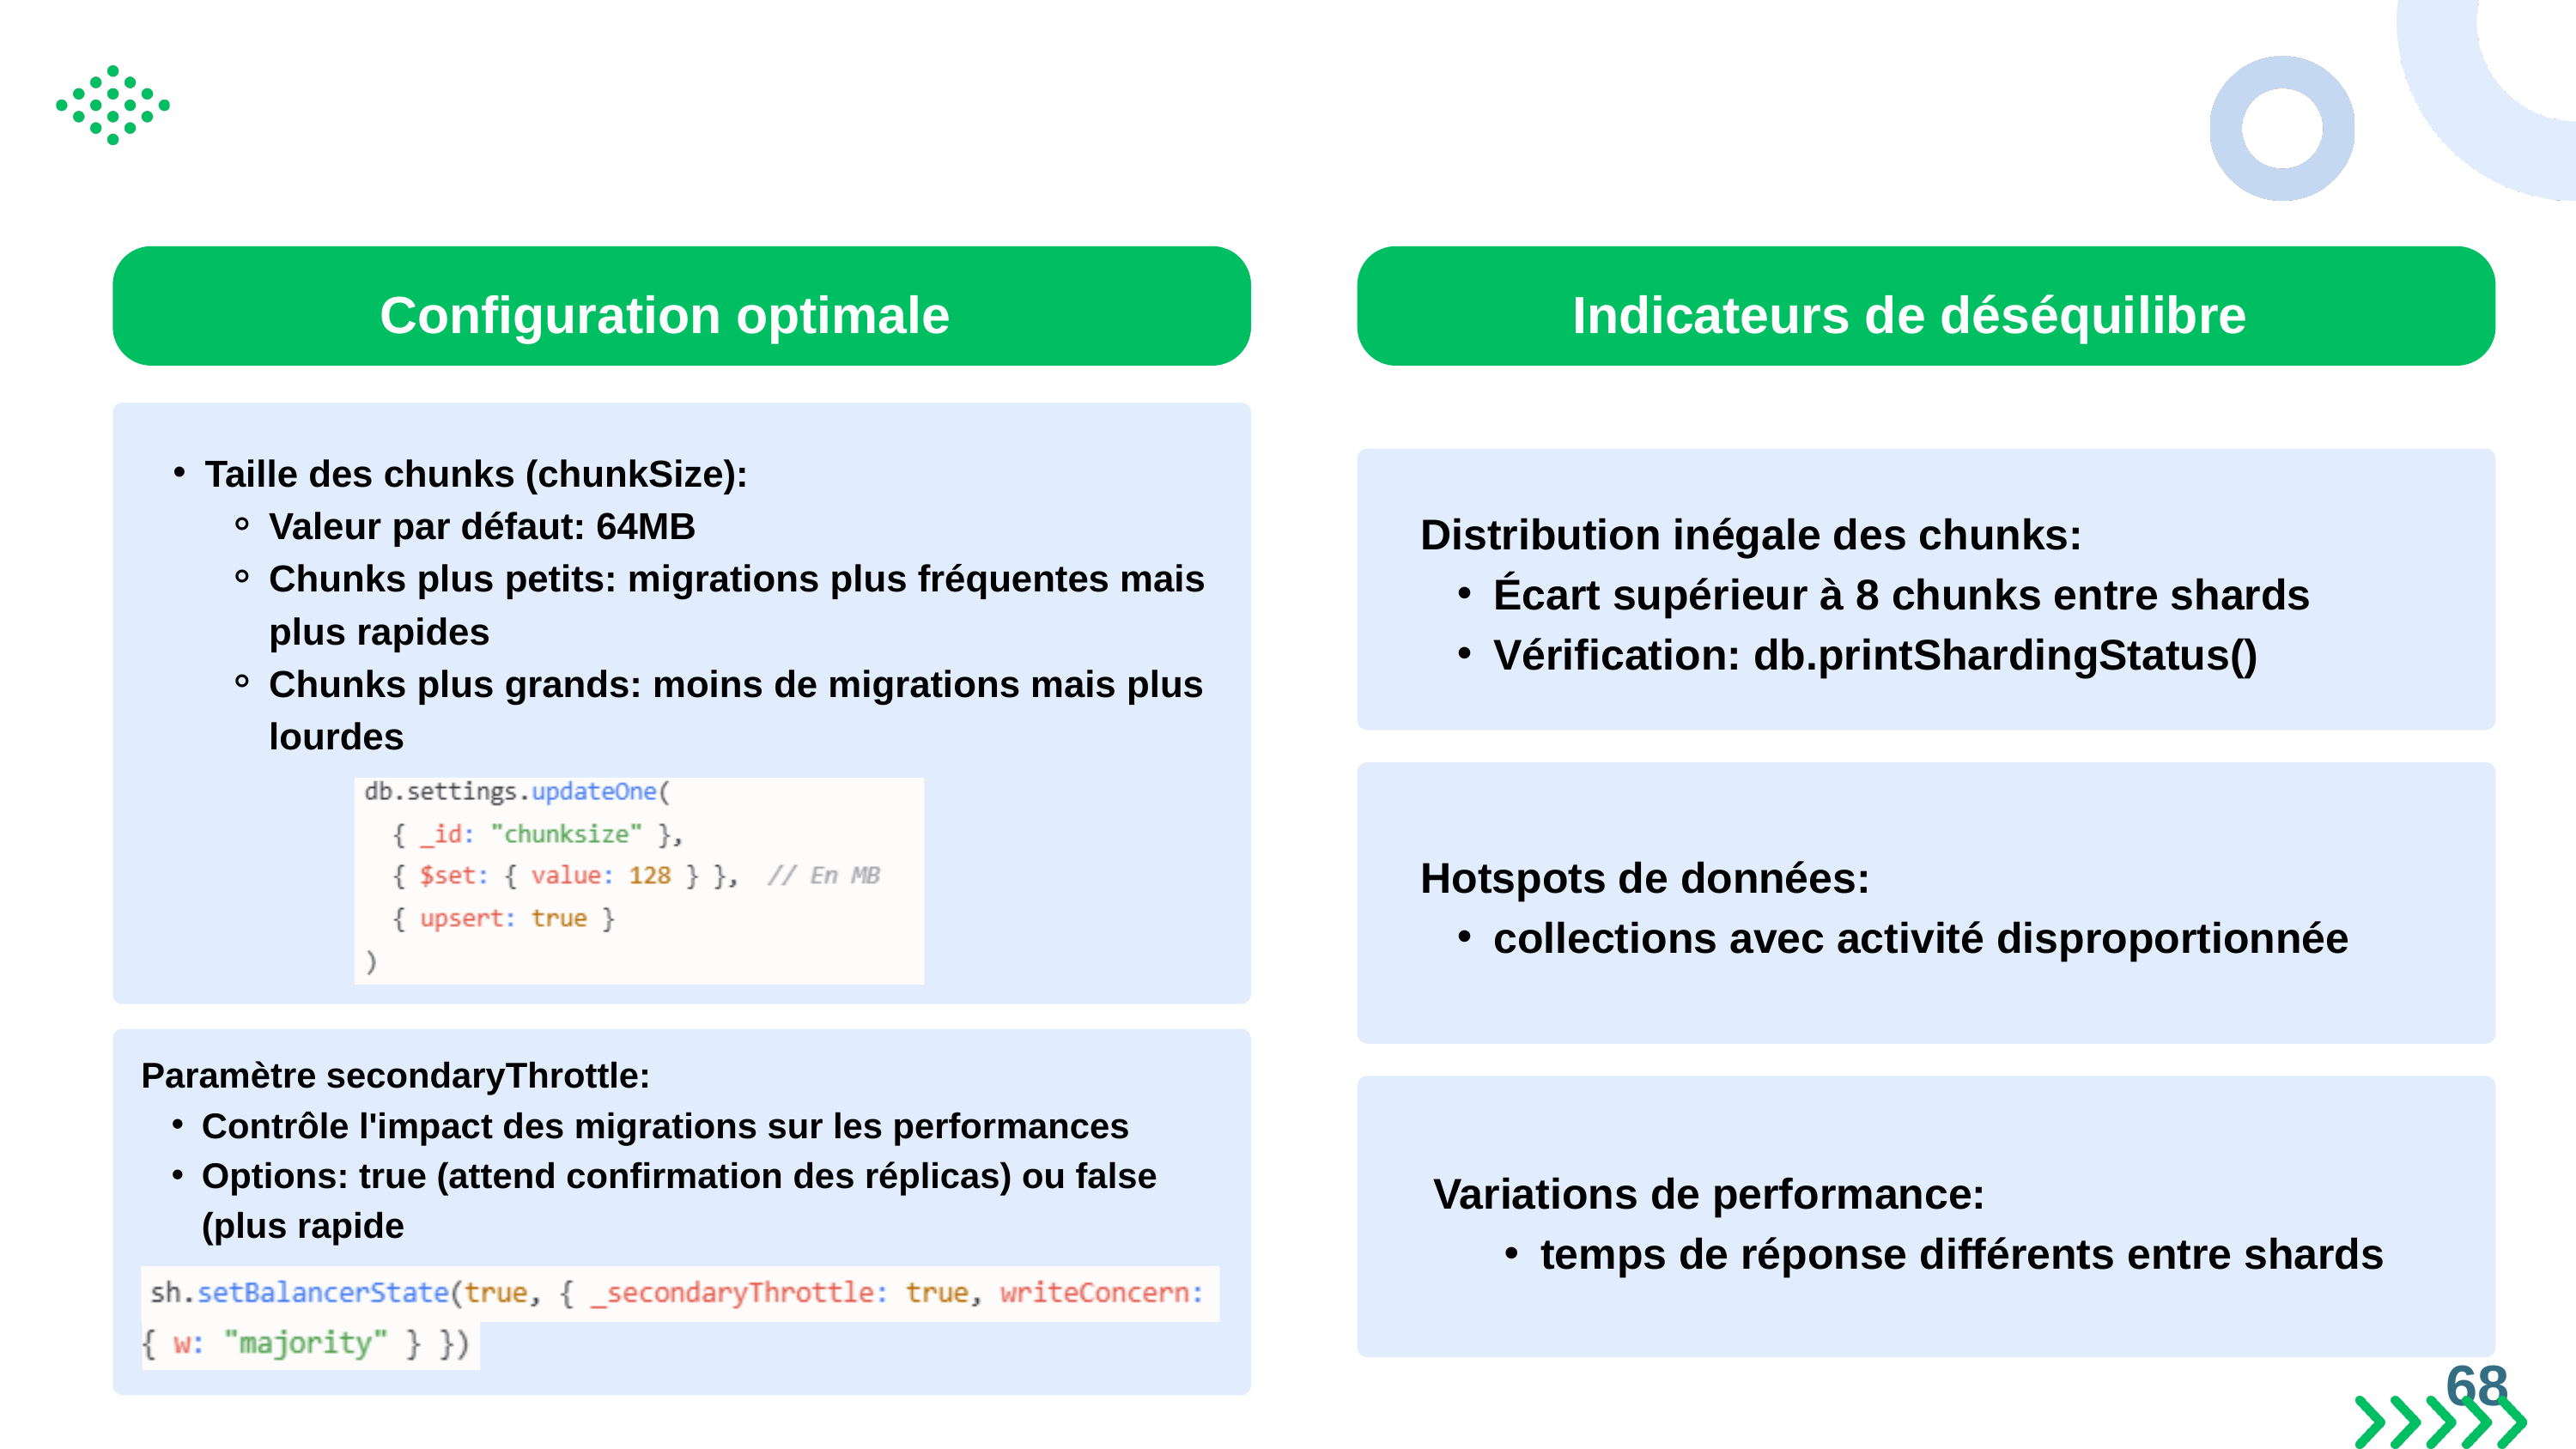

Configuration optimale

Indicateurs de déséquilibre

Taille des chunks (chunkSize):
Valeur par défaut: 64MB
Chunks plus petits: migrations plus fréquentes mais plus rapides
Chunks plus grands: moins de migrations mais plus lourdes

Distribution inégale des chunks:
Écart supérieur à 8 chunks entre shards
Vérification: db.printShardingStatus()

Hotspots de données:
collections avec activité disproportionnée

Paramètre secondaryThrottle:
Contrôle l'impact des migrations sur les performances
Options: true (attend confirmation des réplicas) ou false (plus rapide

Variations de performance:
temps de réponse différents entre shards

68